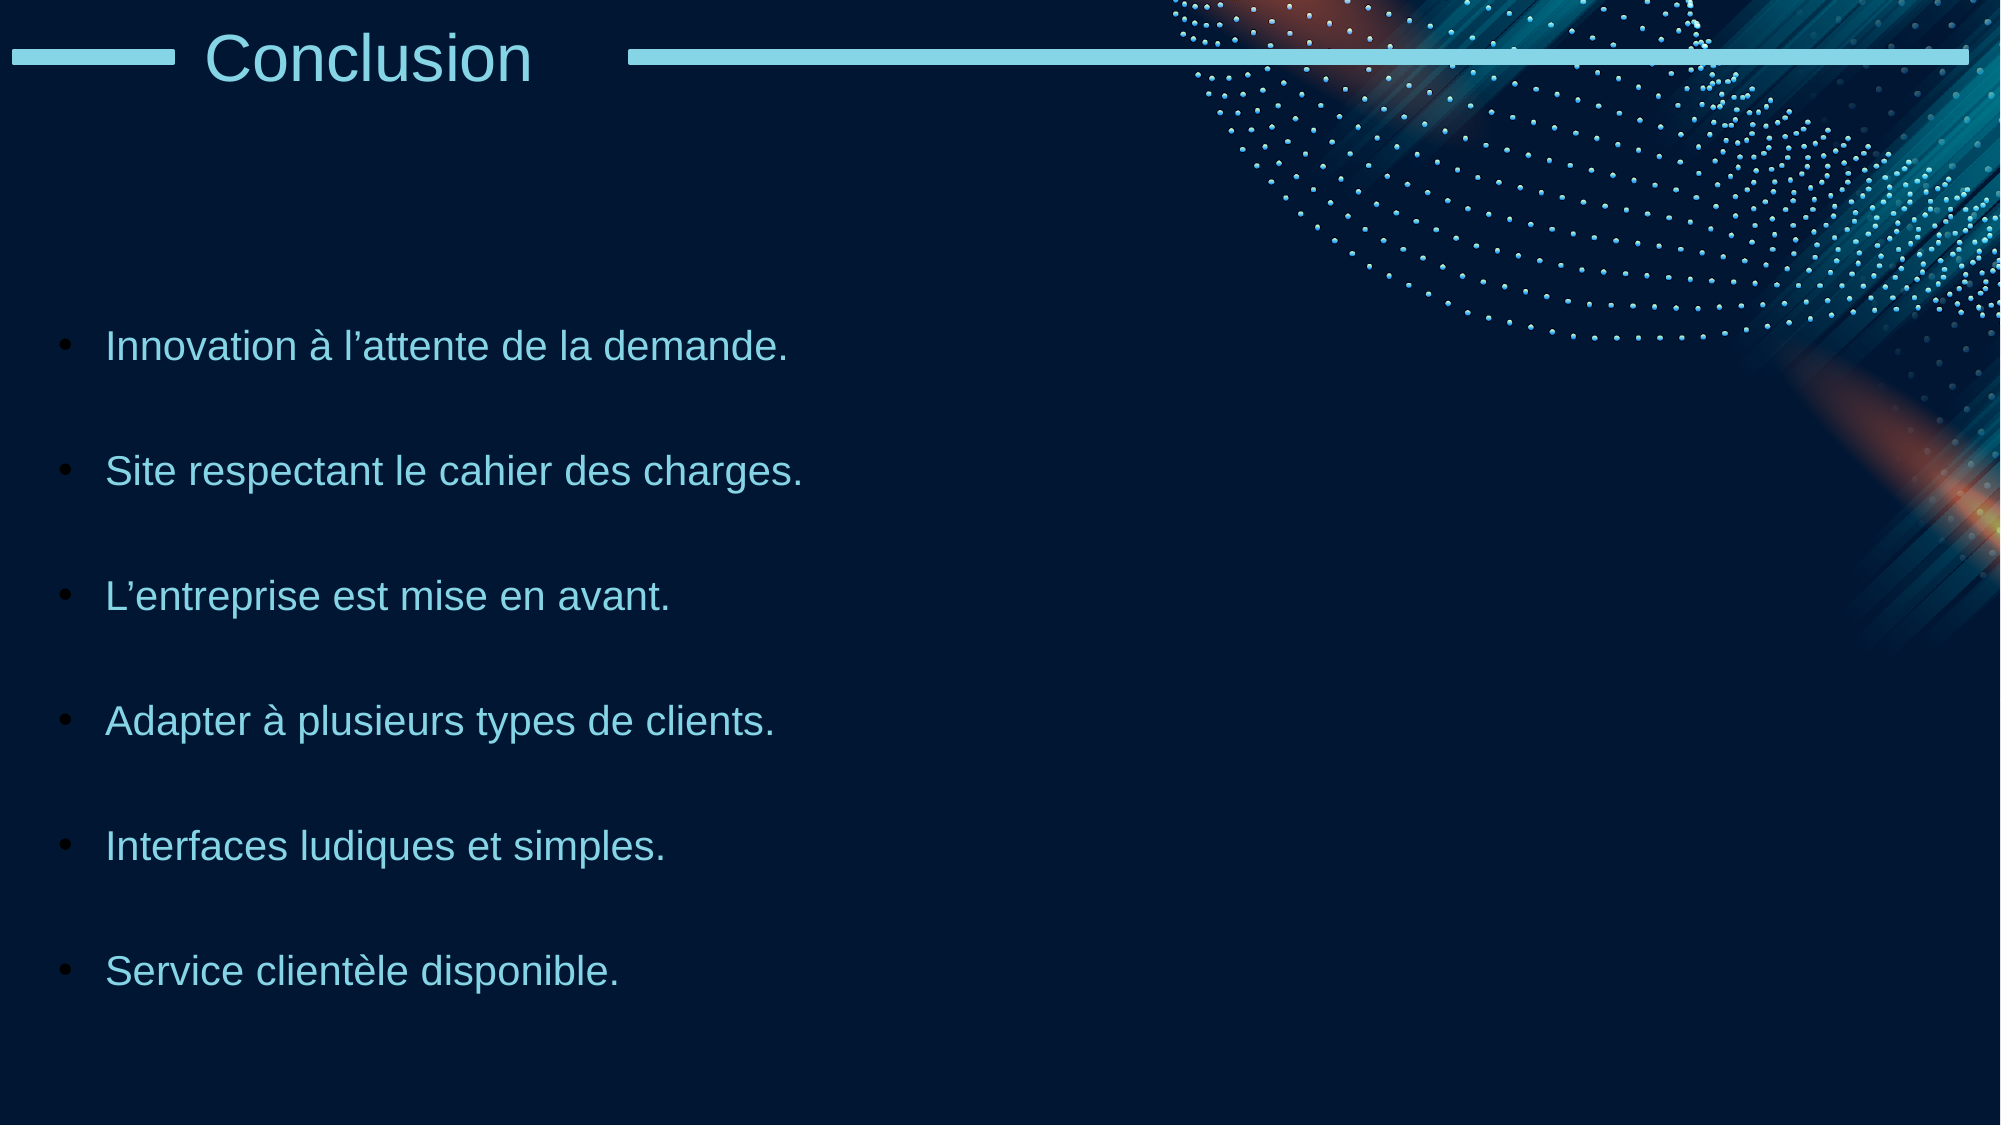

# Conclusion

Innovation à l’attente de la demande.
Site respectant le cahier des charges.
L’entreprise est mise en avant.
Adapter à plusieurs types de clients.
Interfaces ludiques et simples.
Service clientèle disponible.